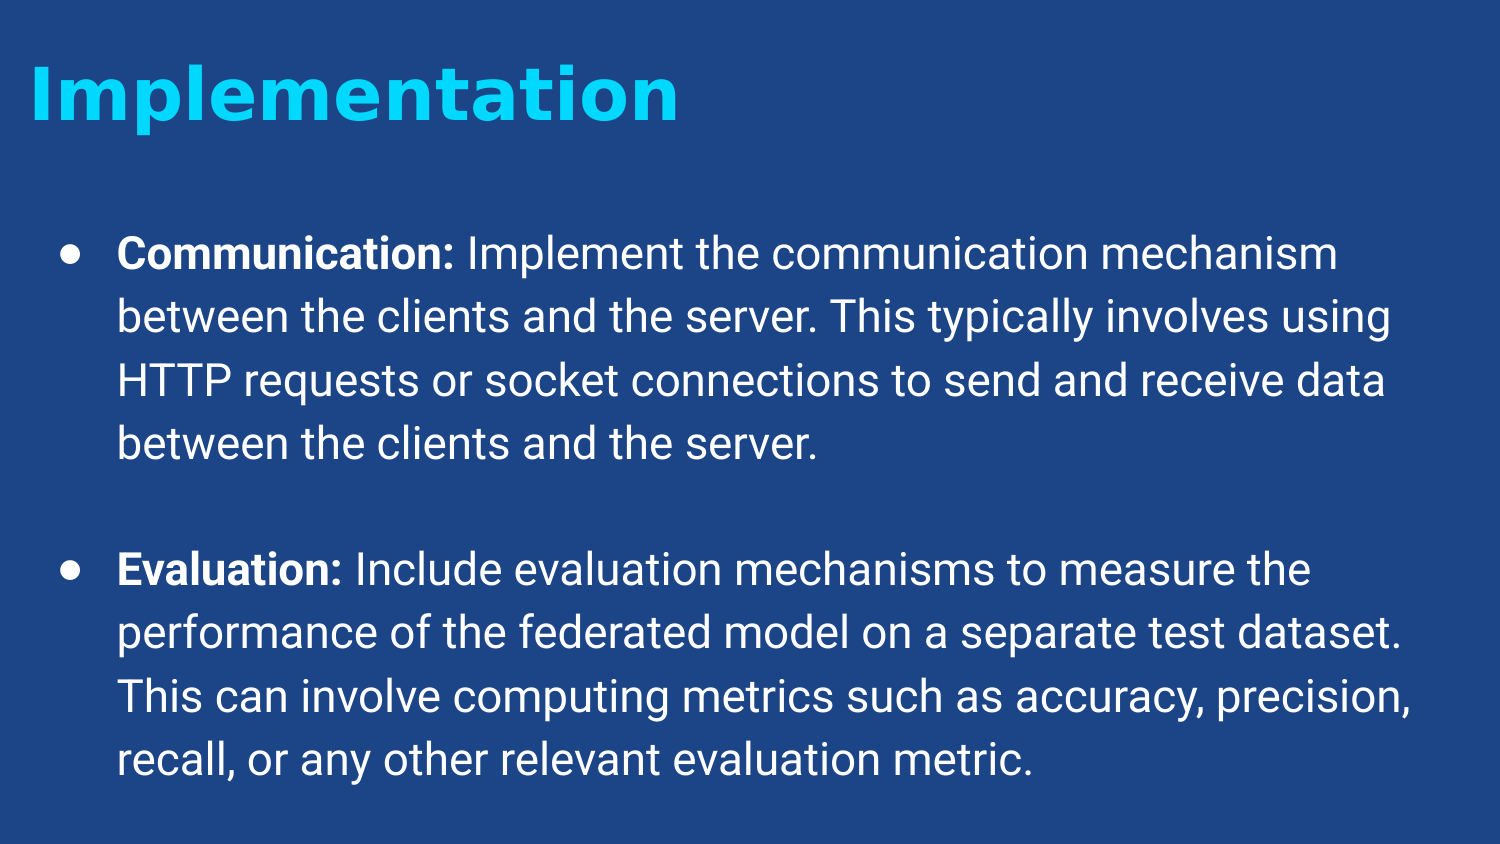

# Implementation

Communication: Implement the communication mechanism between the clients and the server. This typically involves using HTTP requests or socket connections to send and receive data between the clients and the server.

Evaluation: Include evaluation mechanisms to measure the performance of the federated model on a separate test dataset. This can involve computing metrics such as accuracy, precision, recall, or any other relevant evaluation metric.